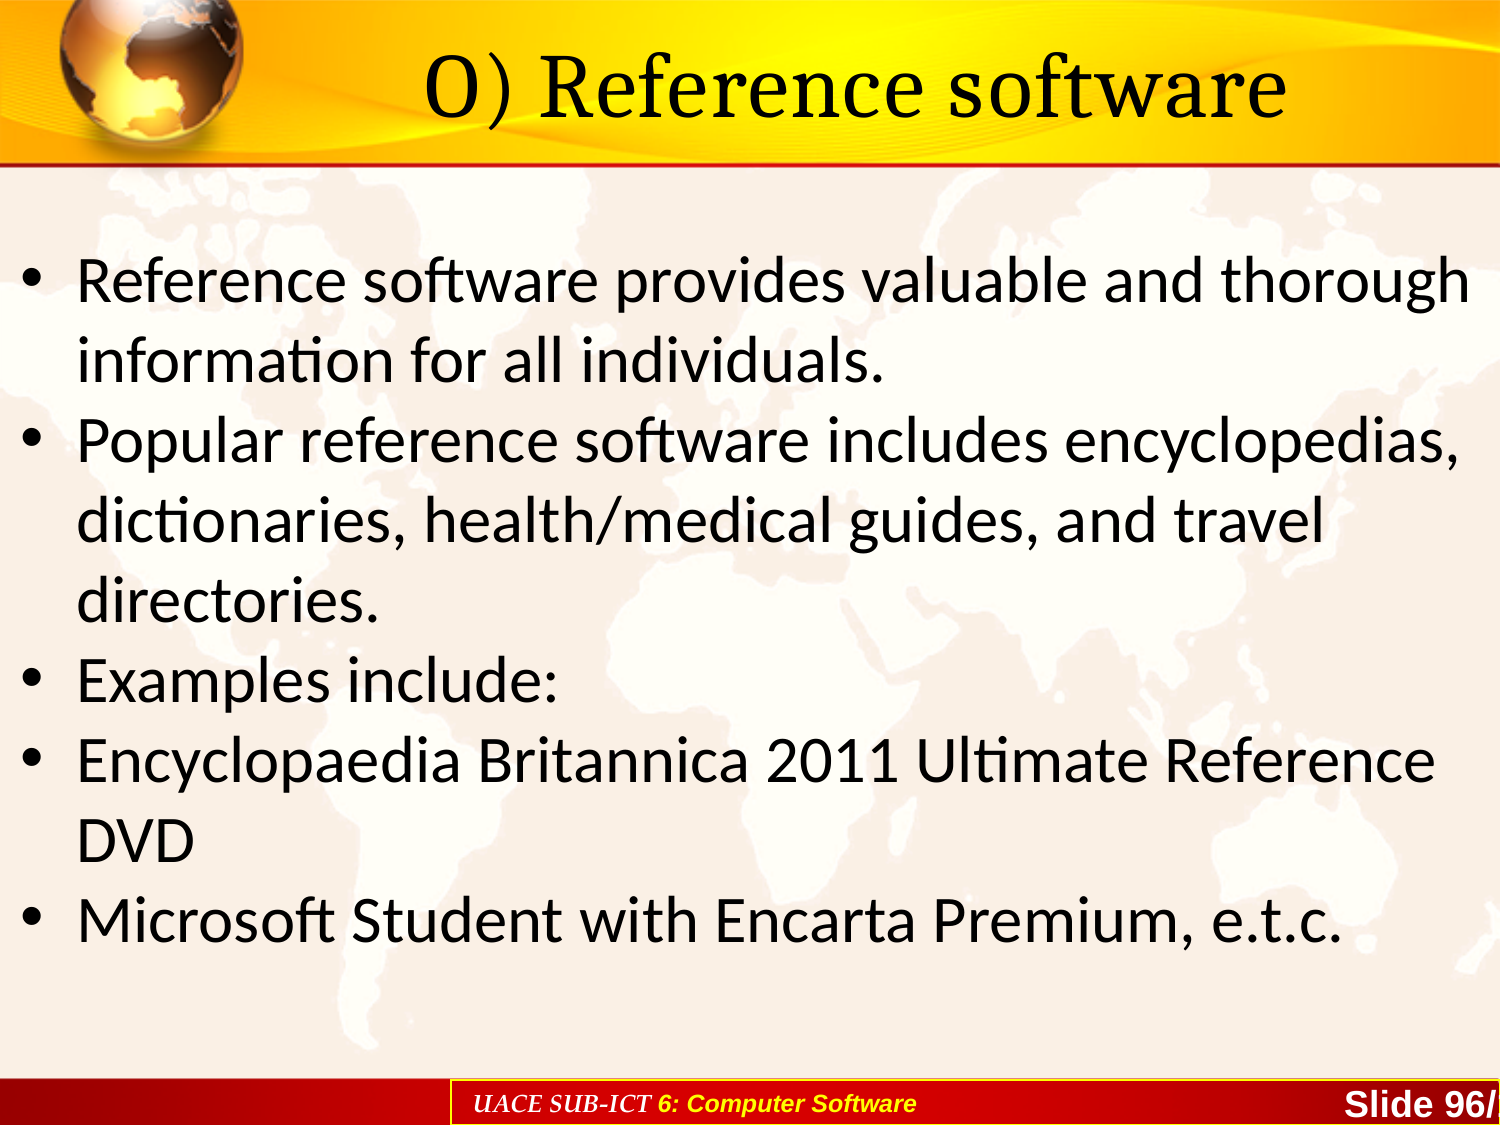

# O) Reference software
Reference software provides valuable and thorough information for all individuals.
Popular reference software includes encyclopedias, dictionaries, health/medical guides, and travel directories.
Examples include:
Encyclopaedia Britannica 2011 Ultimate Reference DVD
Microsoft Student with Encarta Premium, e.t.c.